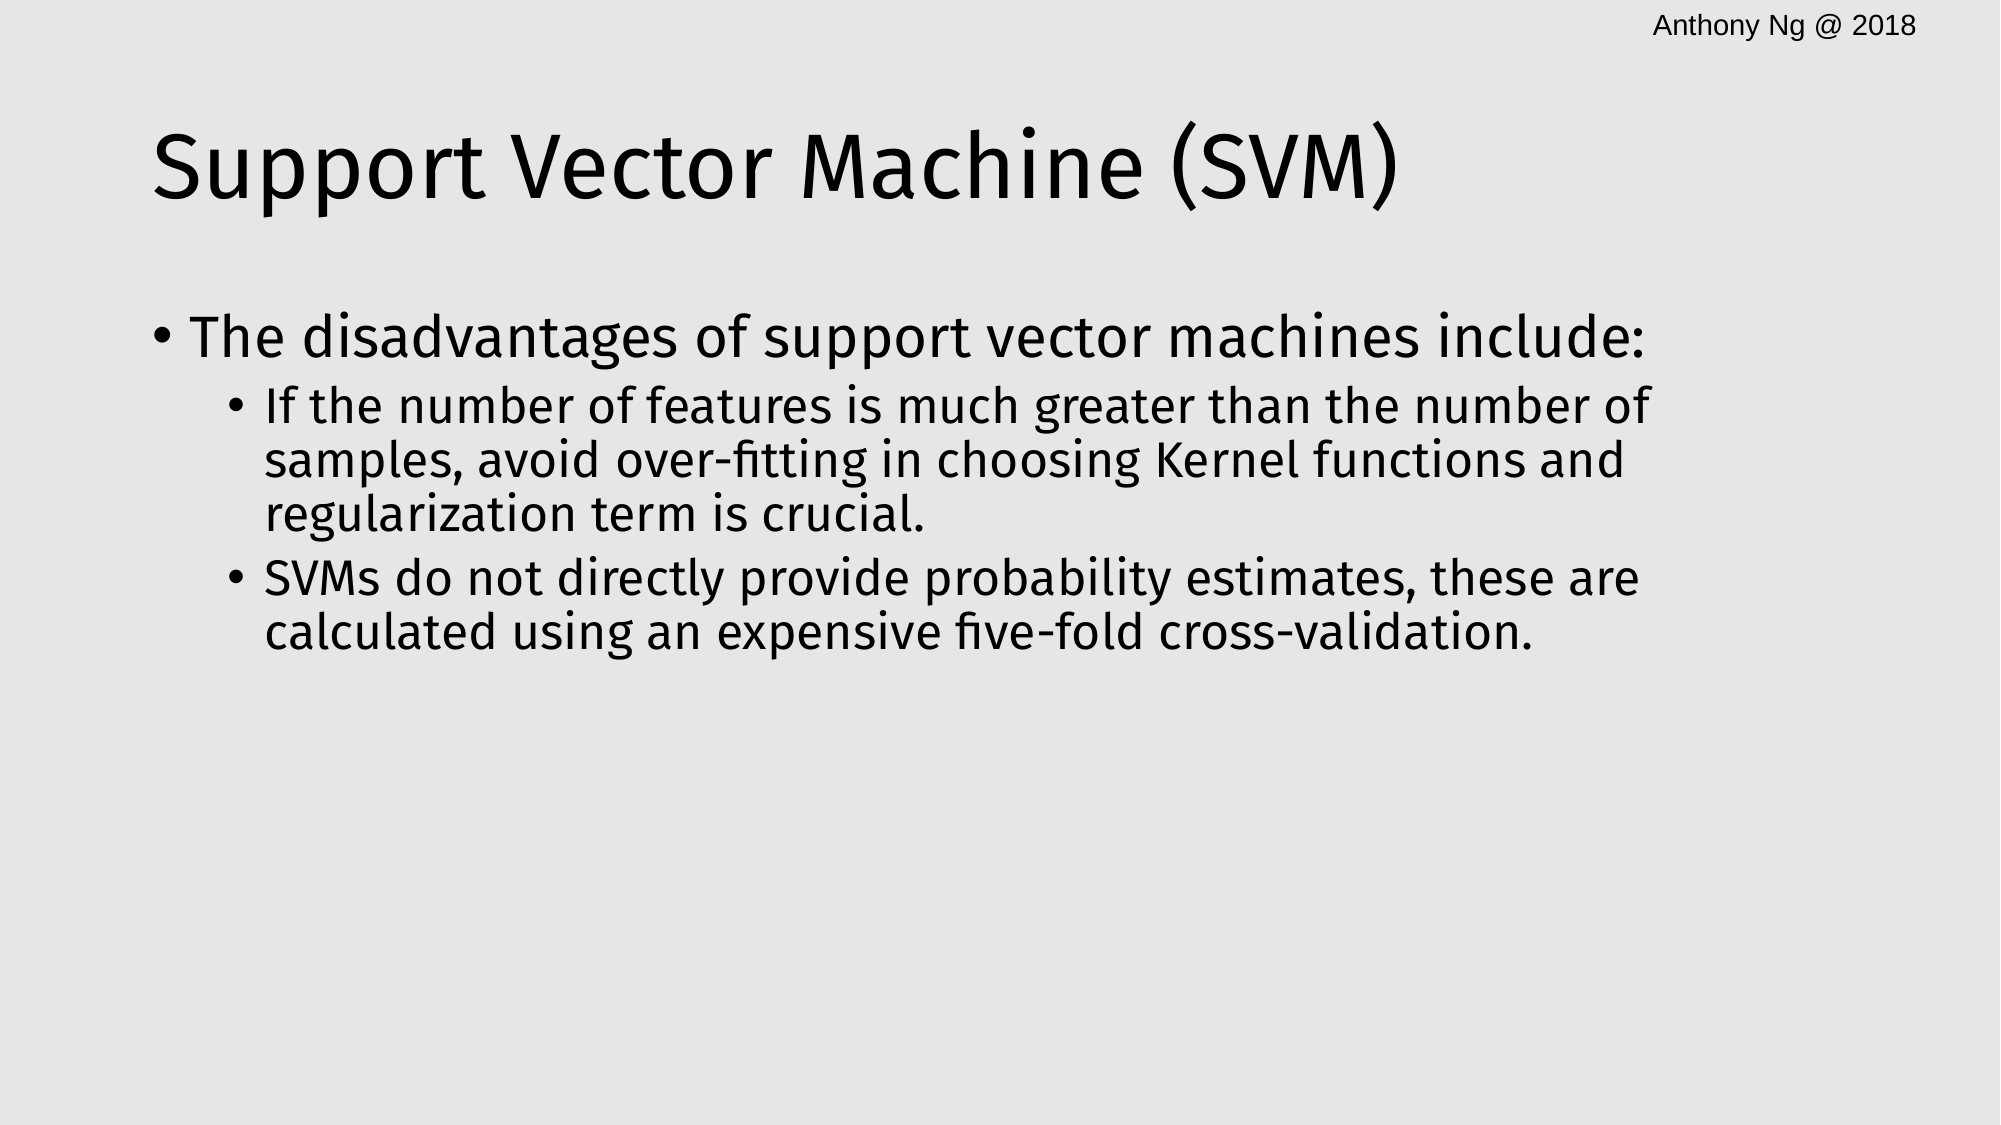

# Support Vector Machine (SVM)
The disadvantages of support vector machines include:
If the number of features is much greater than the number of samples, avoid over-fitting in choosing Kernel functions and regularization term is crucial.
SVMs do not directly provide probability estimates, these are calculated using an expensive five-fold cross-validation.